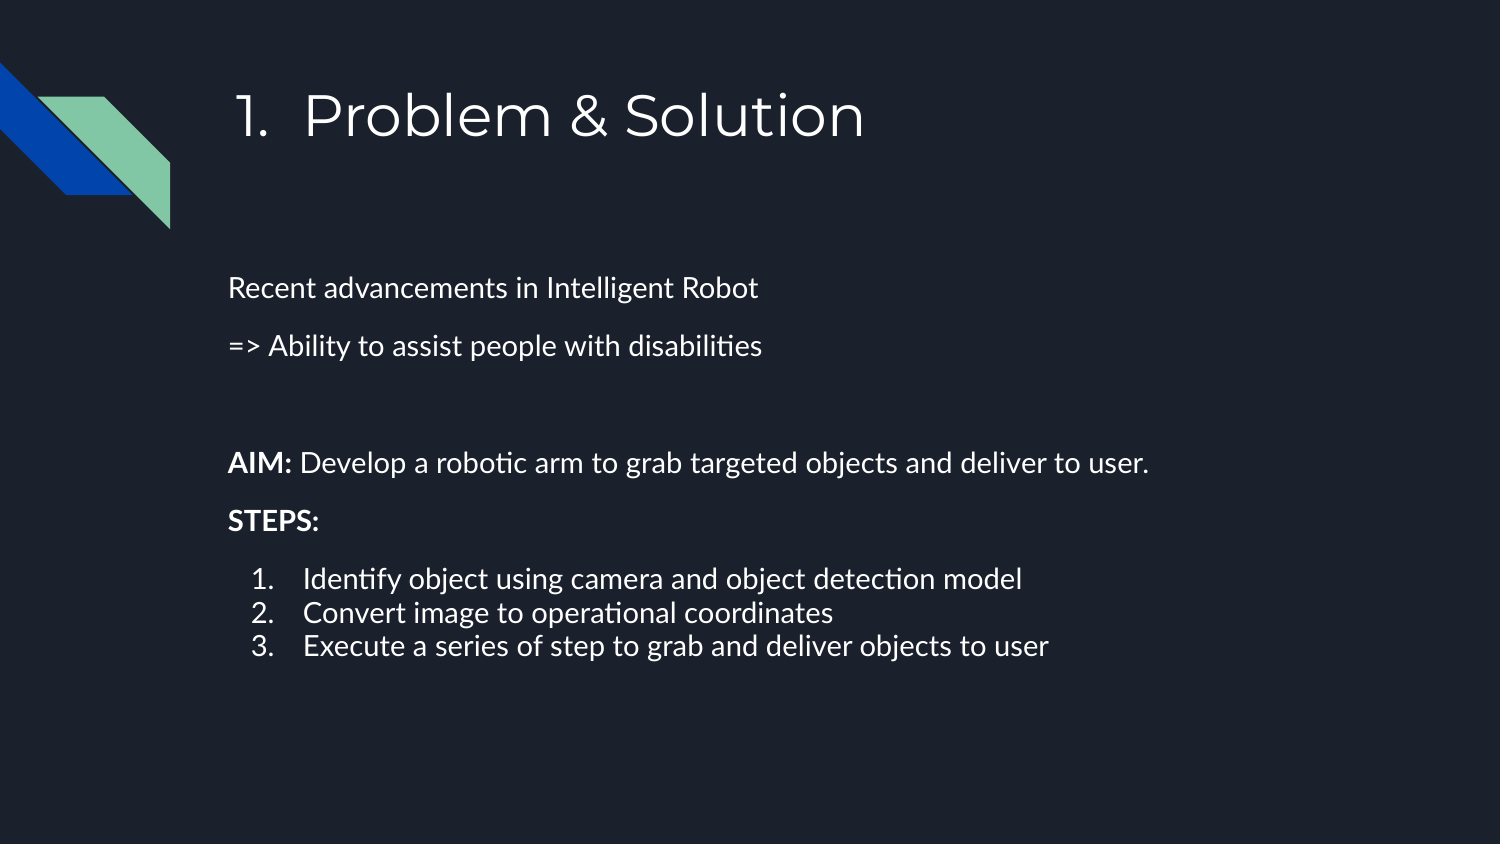

# Problem & Solution
Recent advancements in Intelligent Robot
=> Ability to assist people with disabilities

AIM: Develop a robotic arm to grab targeted objects and deliver to user.
STEPS:
Identify object using camera and object detection model
Convert image to operational coordinates
Execute a series of step to grab and deliver objects to user